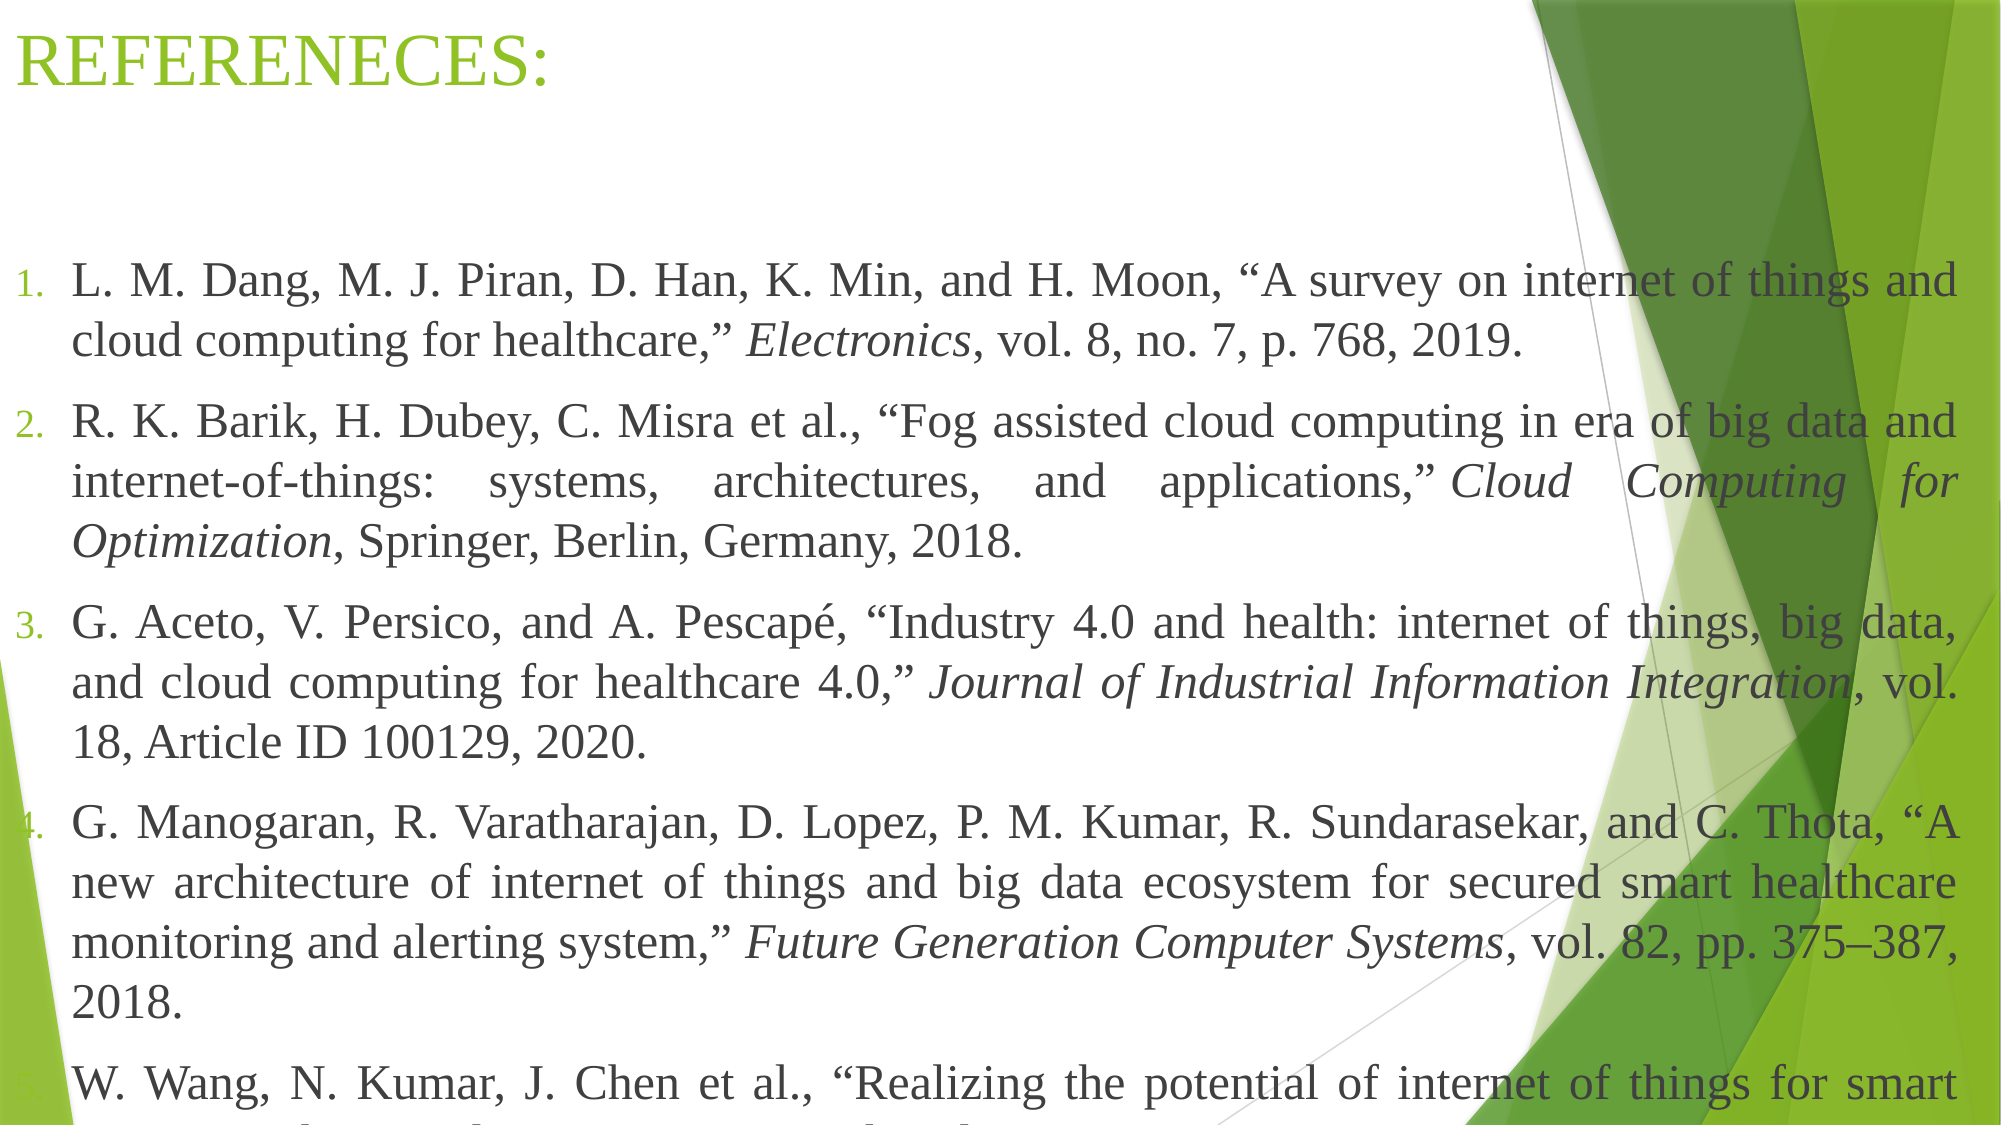

# REFERENECES:
L. M. Dang, M. J. Piran, D. Han, K. Min, and H. Moon, “A survey on internet of things and cloud computing for healthcare,” Electronics, vol. 8, no. 7, p. 768, 2019.
R. K. Barik, H. Dubey, C. Misra et al., “Fog assisted cloud computing in era of big data and internet-of-things: systems, architectures, and applications,” Cloud Computing for Optimization, Springer, Berlin, Germany, 2018.
G. Aceto, V. Persico, and A. Pescapé, “Industry 4.0 and health: internet of things, big data, and cloud computing for healthcare 4.0,” Journal of Industrial Information Integration, vol. 18, Article ID 100129, 2020.
G. Manogaran, R. Varatharajan, D. Lopez, P. M. Kumar, R. Sundarasekar, and C. Thota, “A new architecture of internet of things and big data ecosystem for secured smart healthcare monitoring and alerting system,” Future Generation Computer Systems, vol. 82, pp. 375–387, 2018.
W. Wang, N. Kumar, J. Chen et al., “Realizing the potential of internet of things for smart tourism with 5G and AI,” IEEE Network, vol. 34, no. 6, pp. 295–301, 2020.